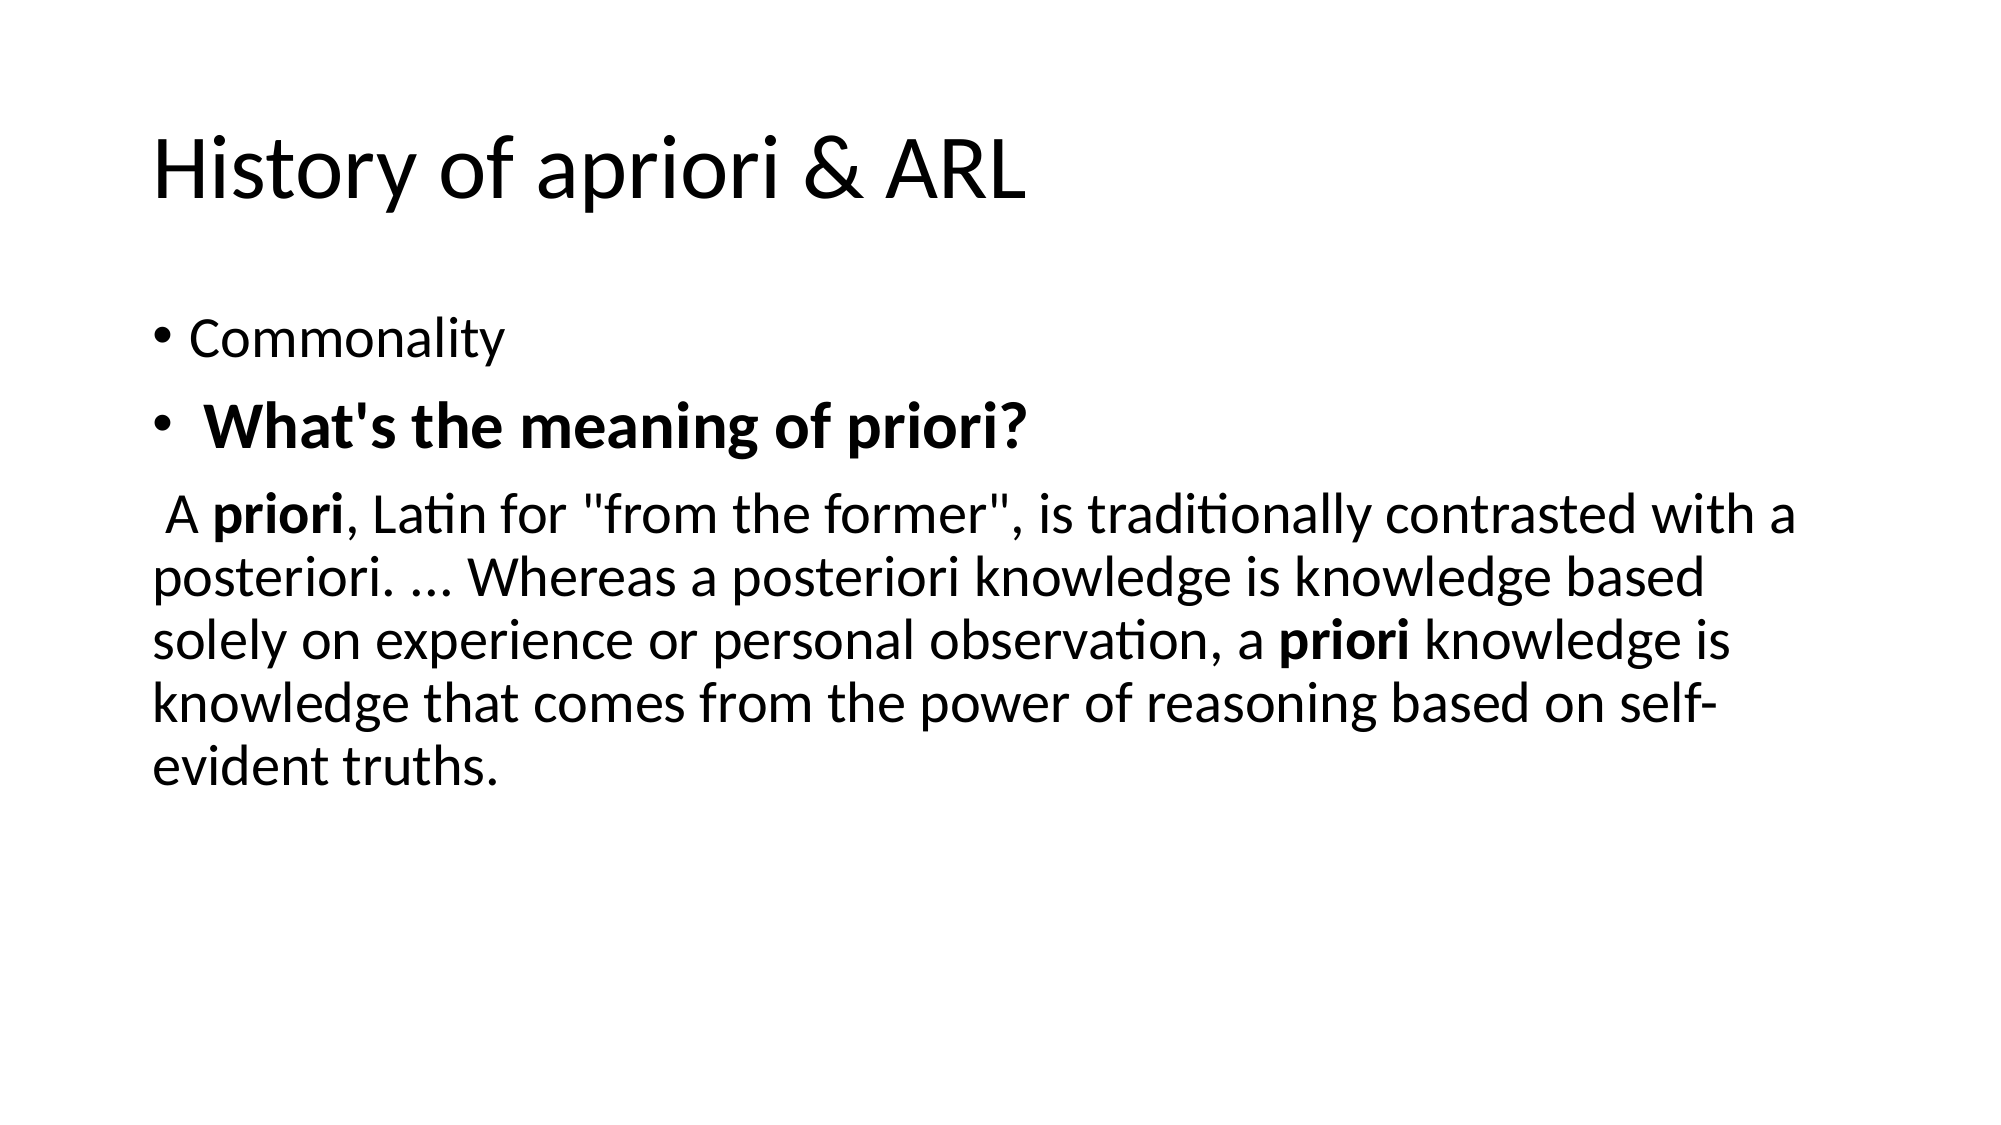

# History of apriori & ARL
Commonality
 What's the meaning of priori?
 A priori, Latin for "from the former", is traditionally contrasted with a posteriori. ... Whereas a posteriori knowledge is knowledge based solely on experience or personal observation, a priori knowledge is knowledge that comes from the power of reasoning based on self-evident truths.